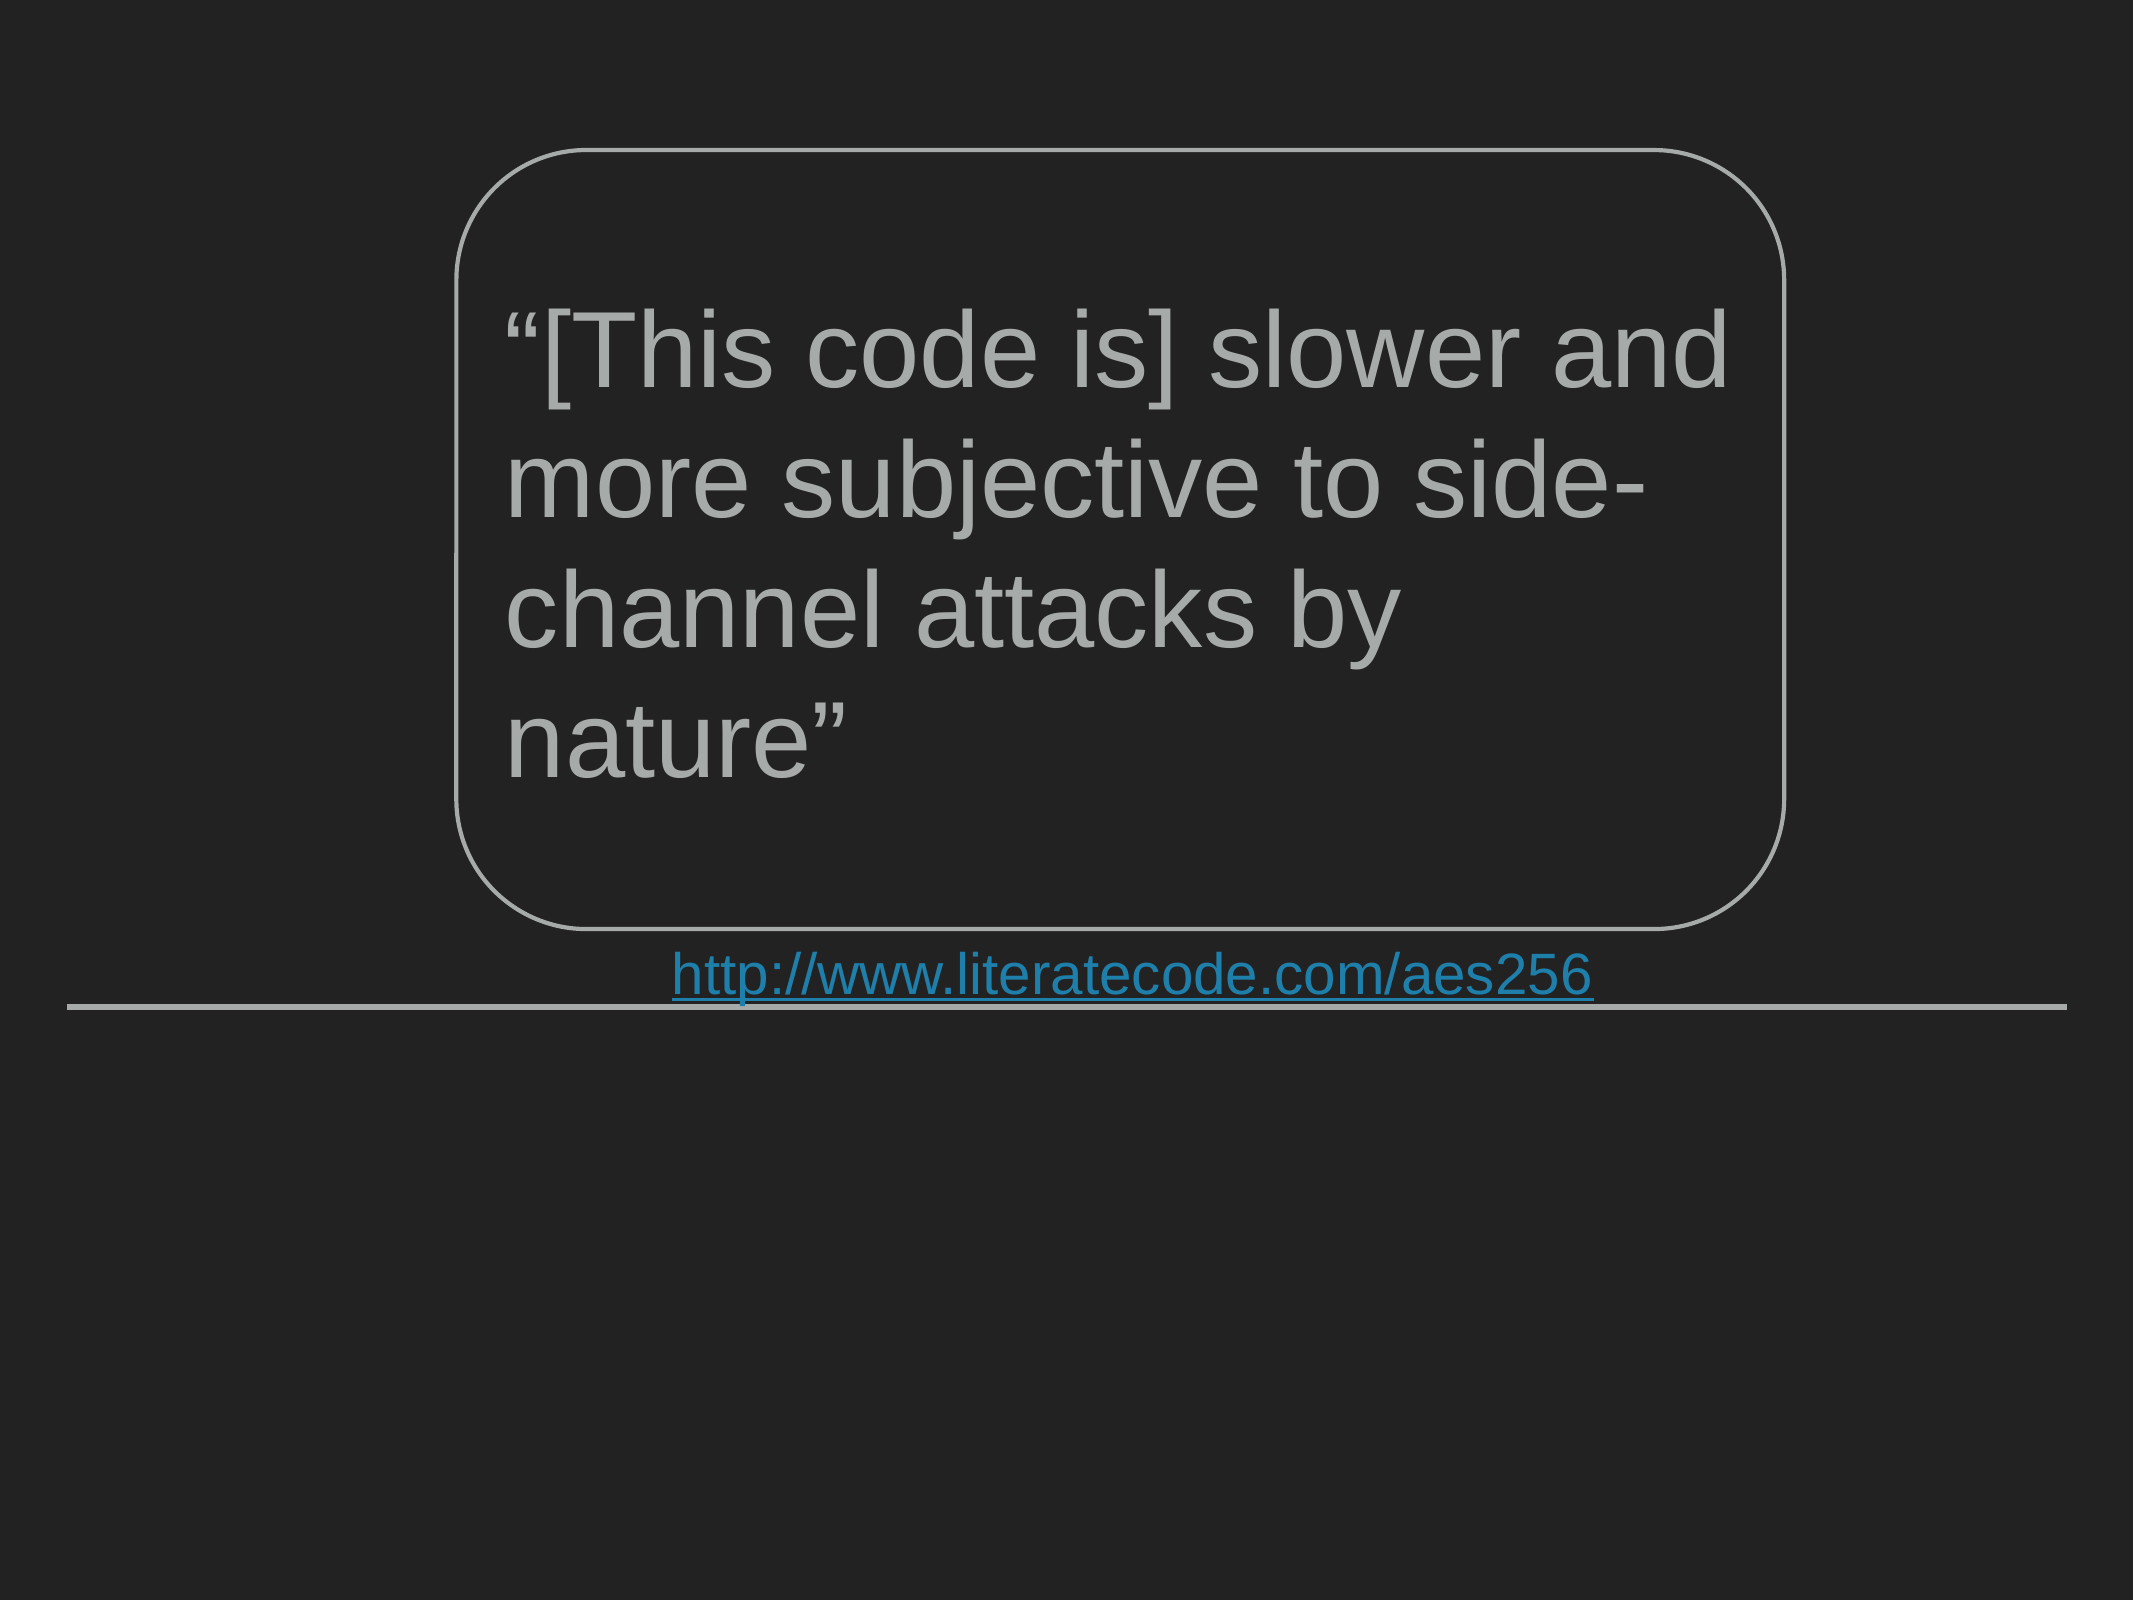

“[This code is] slower and more subjective to side-channel attacks by nature”
 http://www.literatecode.com/aes256